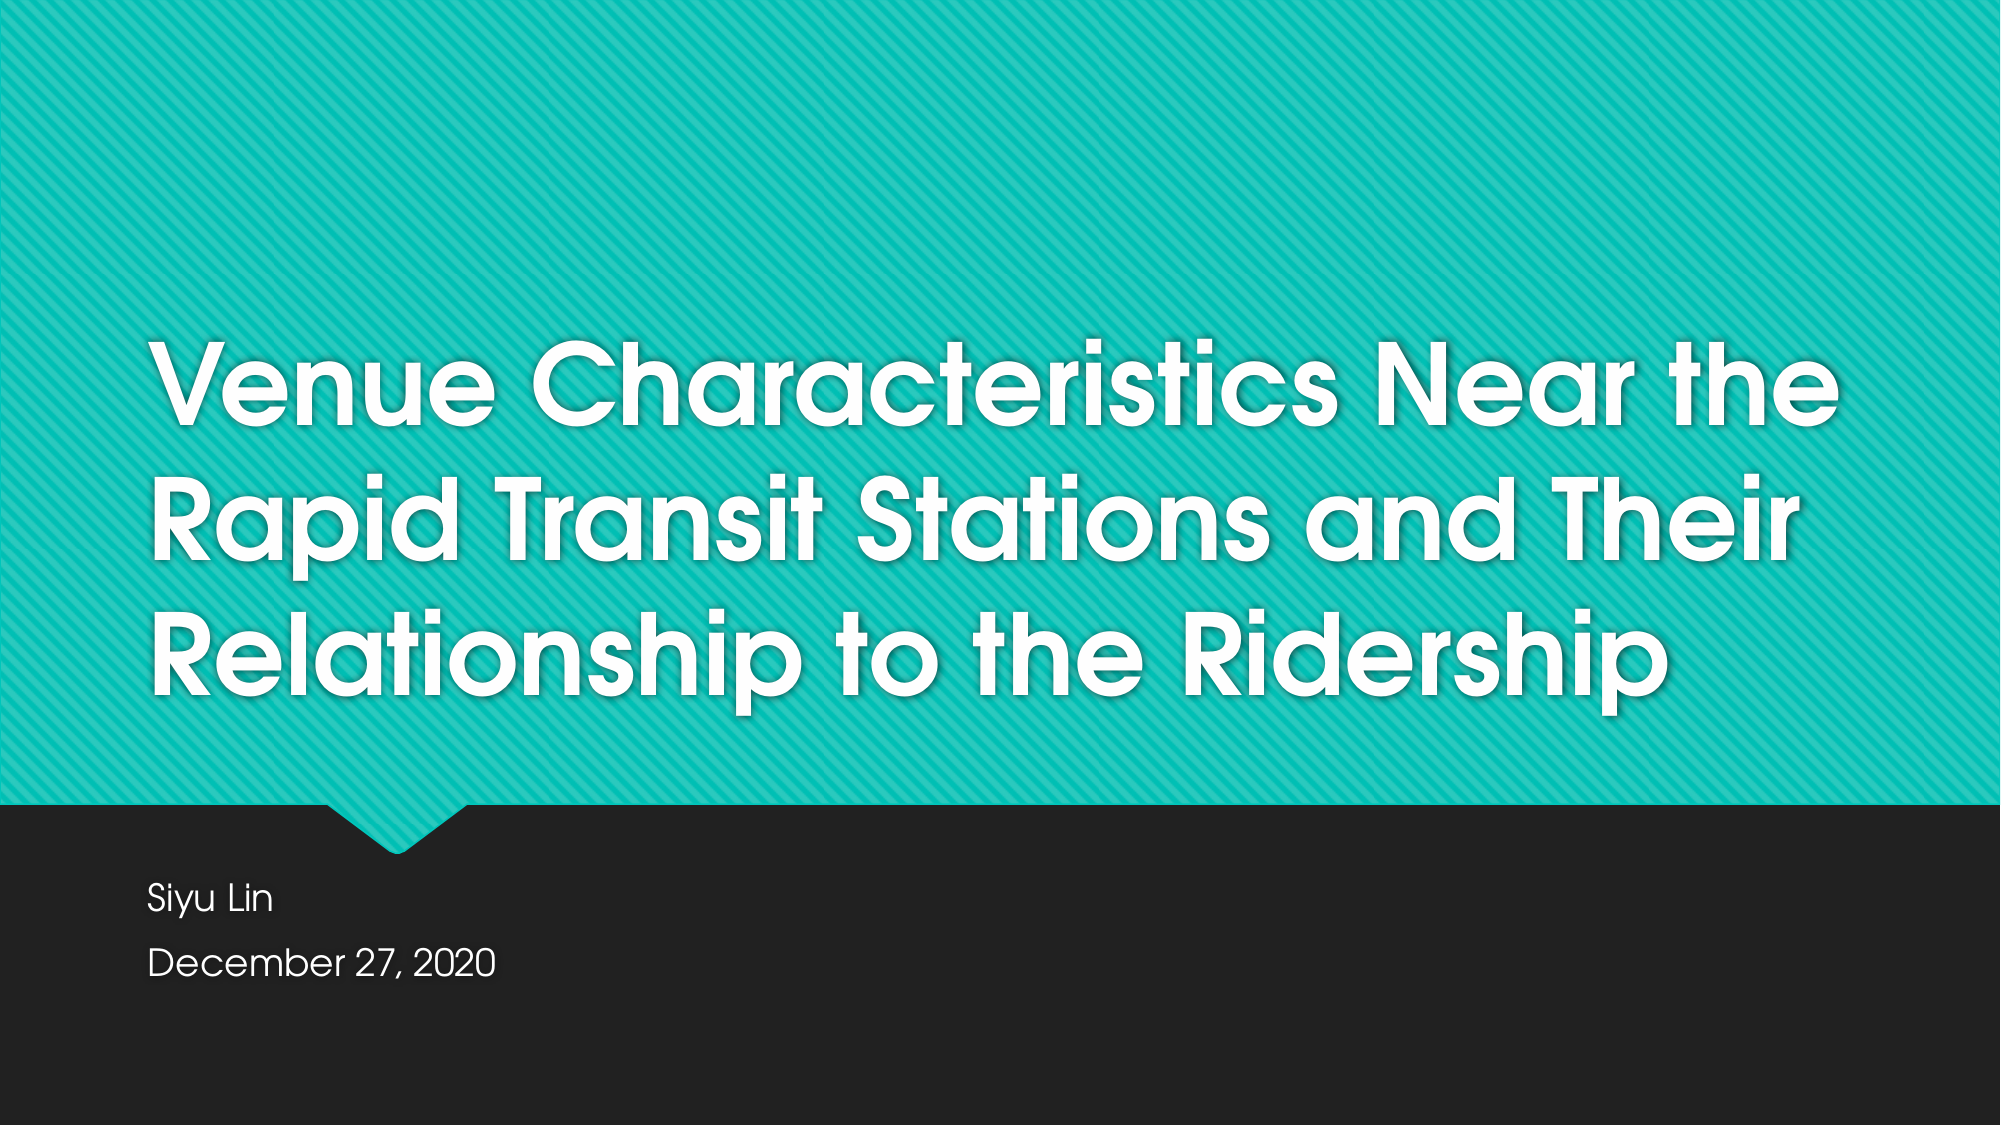

# Venue Characteristics Near the Rapid Transit Stations and Their Relationship to the Ridership
Siyu Lin
December 27, 2020